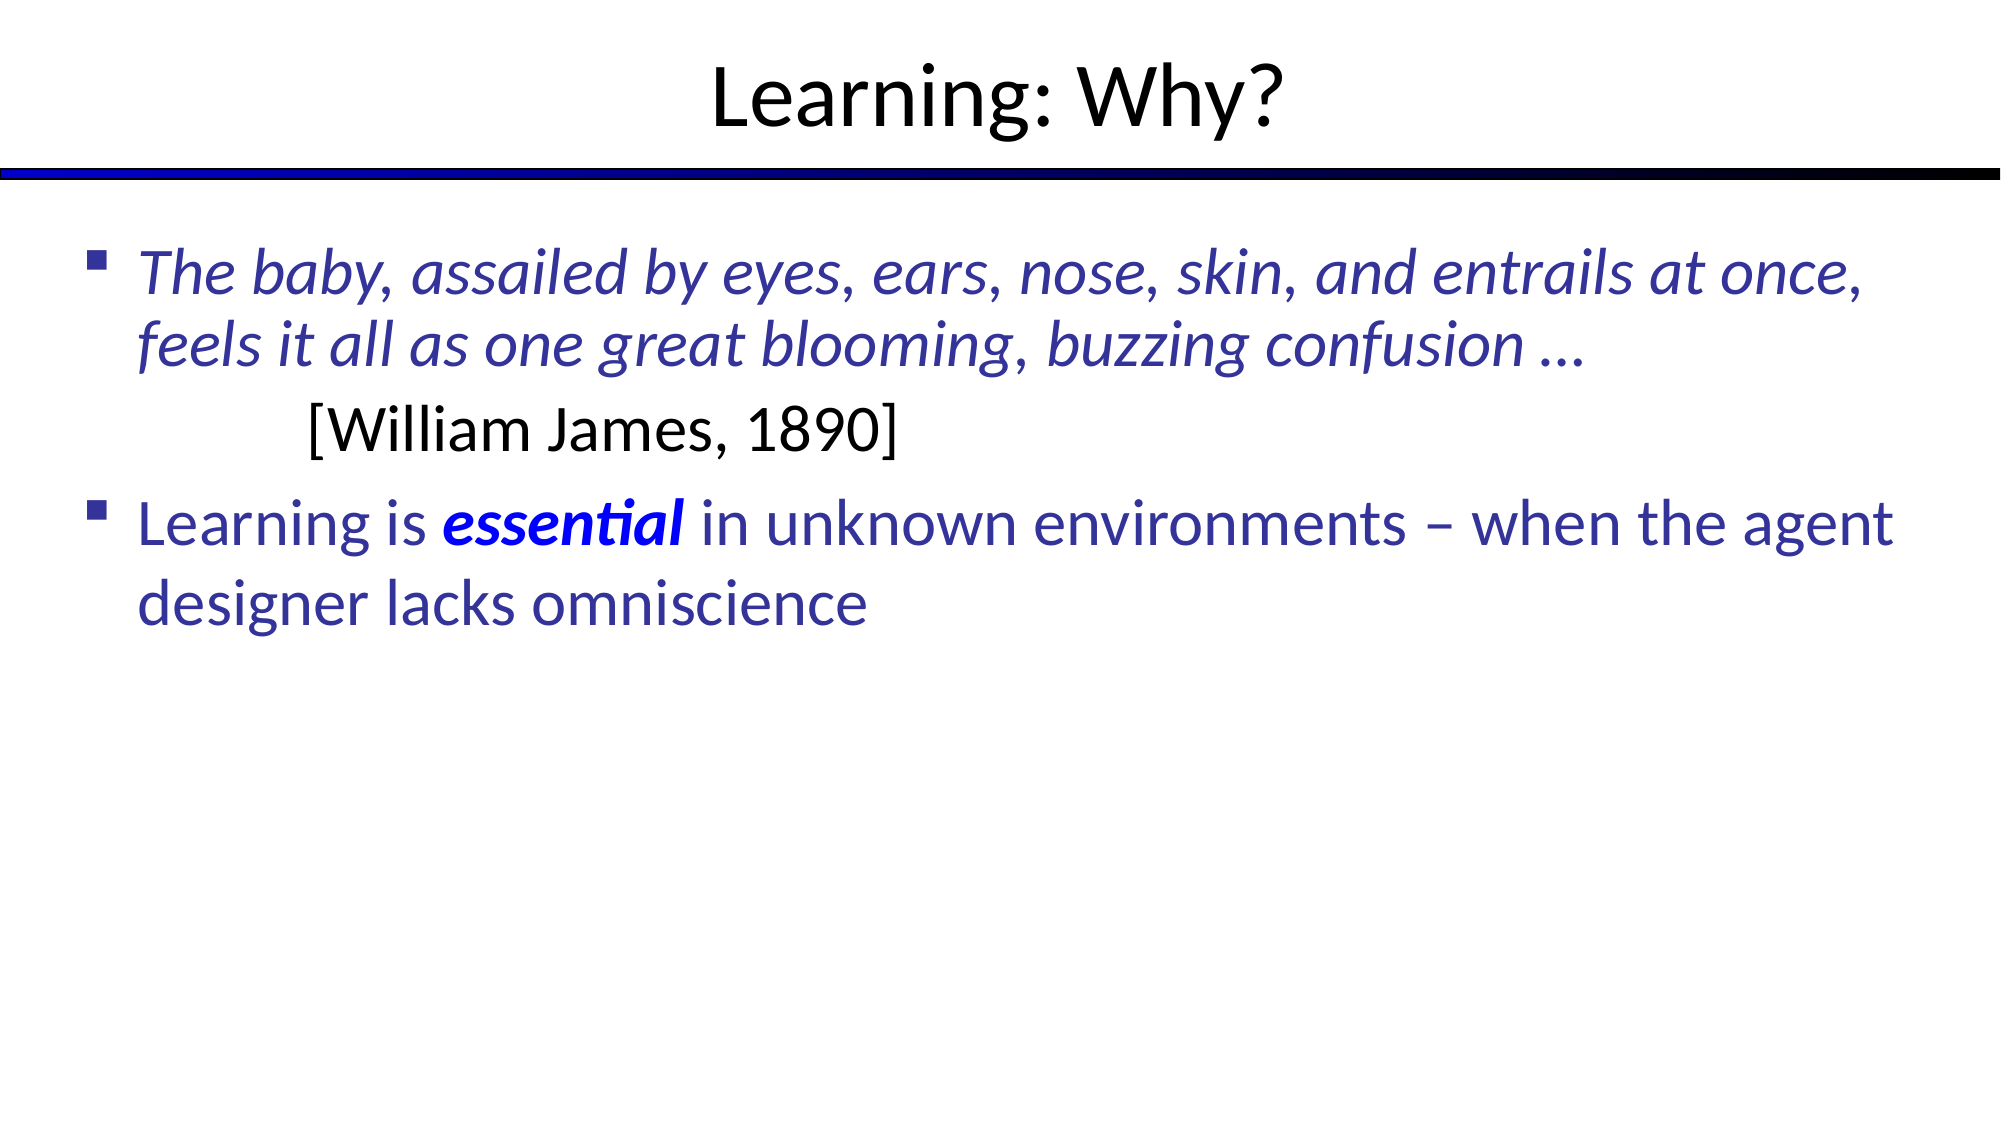

# Learning: Why?
The baby, assailed by eyes, ears, nose, skin, and entrails at once, feels it all as one great blooming, buzzing confusion …
	[William James, 1890]
Learning is essential in unknown environments – when the agent designer lacks omniscience